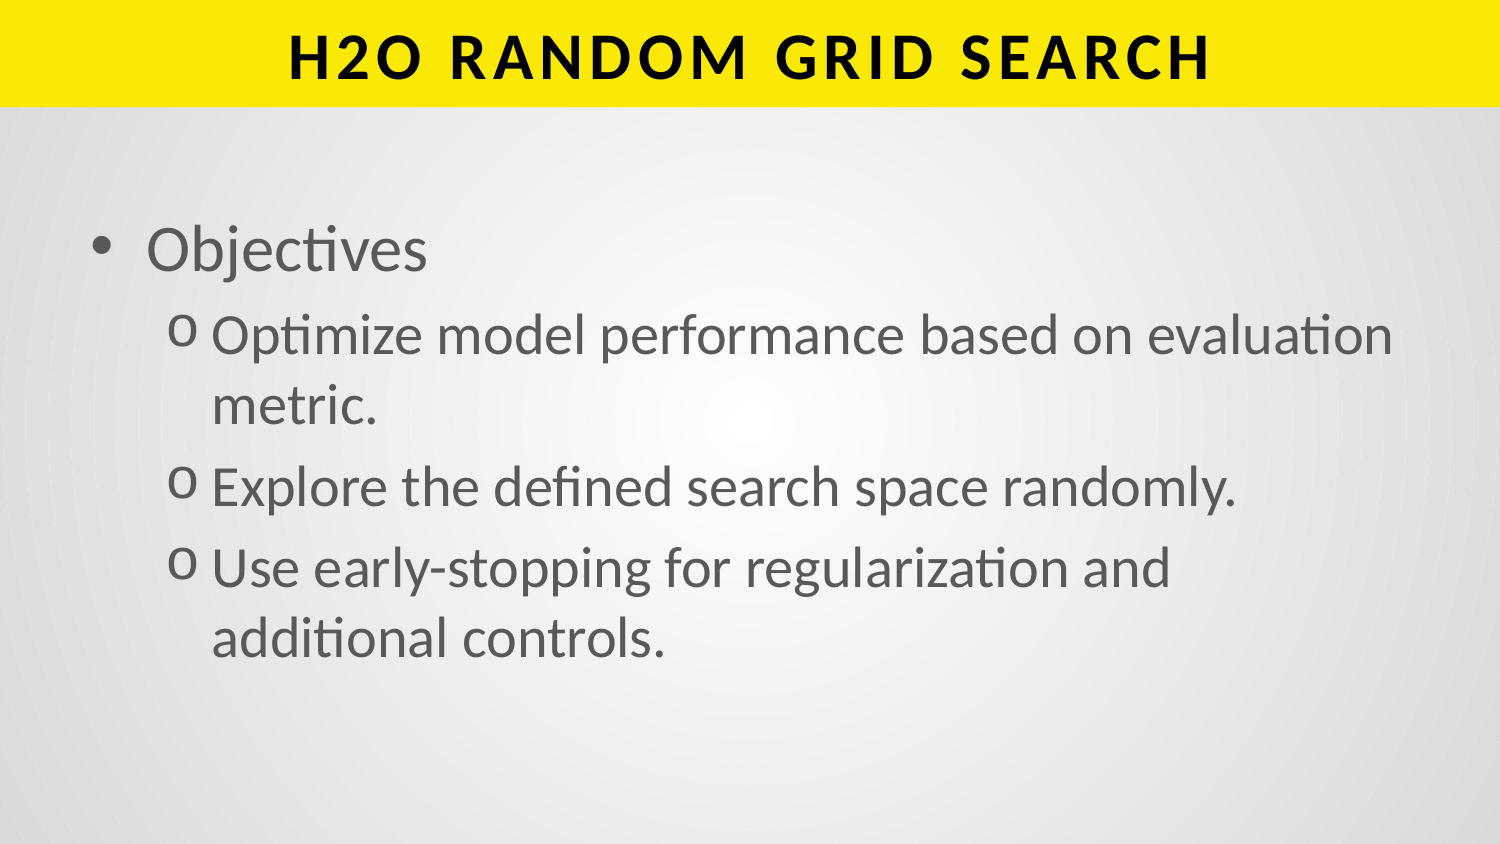

# H2O RANDOM GRID SEARCH
Objectives
Optimize model performance based on evaluation metric.
Explore the defined search space randomly.
Use early-stopping for regularization and additional controls.